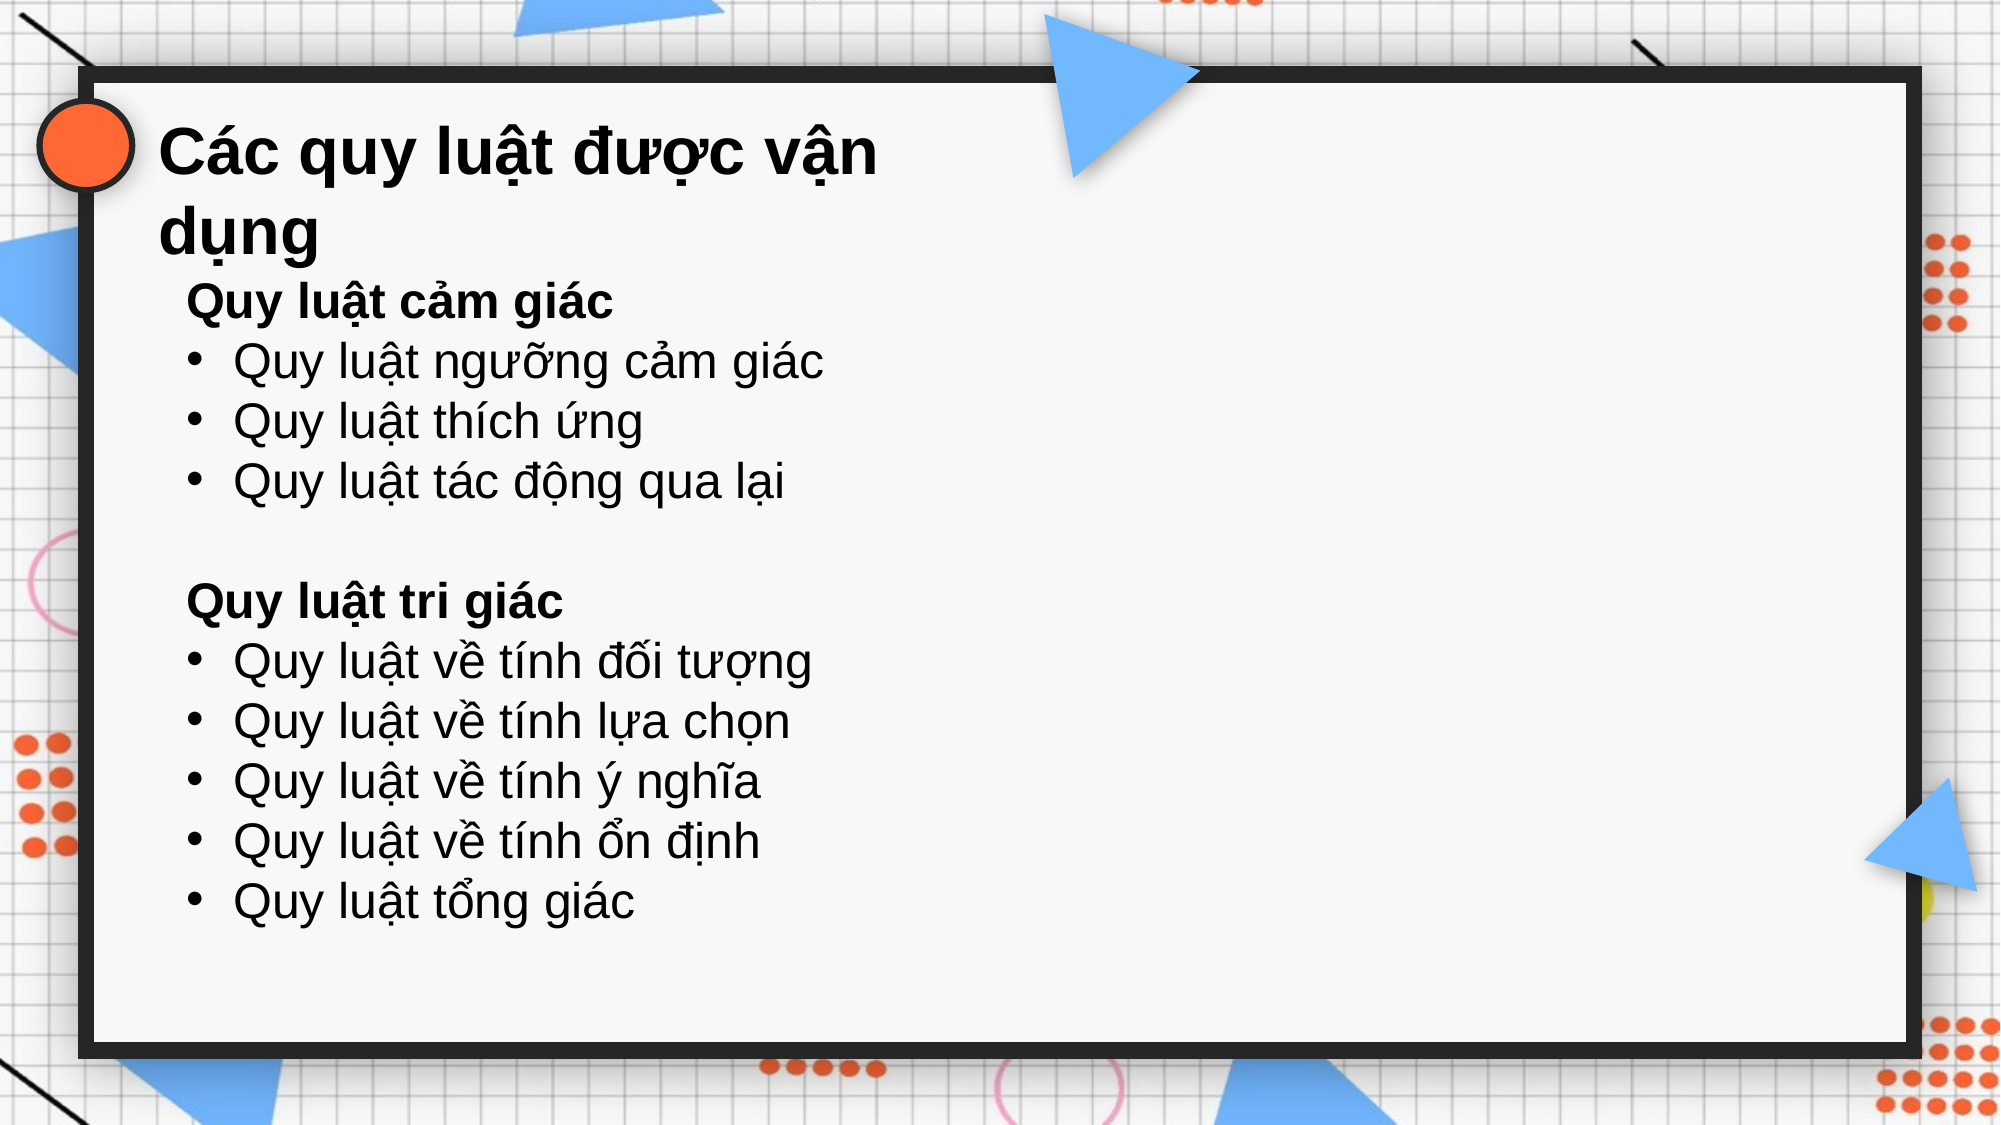

Các quy luật được vận dụng
Quy luật cảm giác
Quy luật ngưỡng cảm giác
Quy luật thích ứng
Quy luật tác động qua lại

Quy luật tri giác
Quy luật về tính đối tượng
Quy luật về tính lựa chọn
Quy luật về tính ý nghĩa
Quy luật về tính ổn định
Quy luật tổng giác